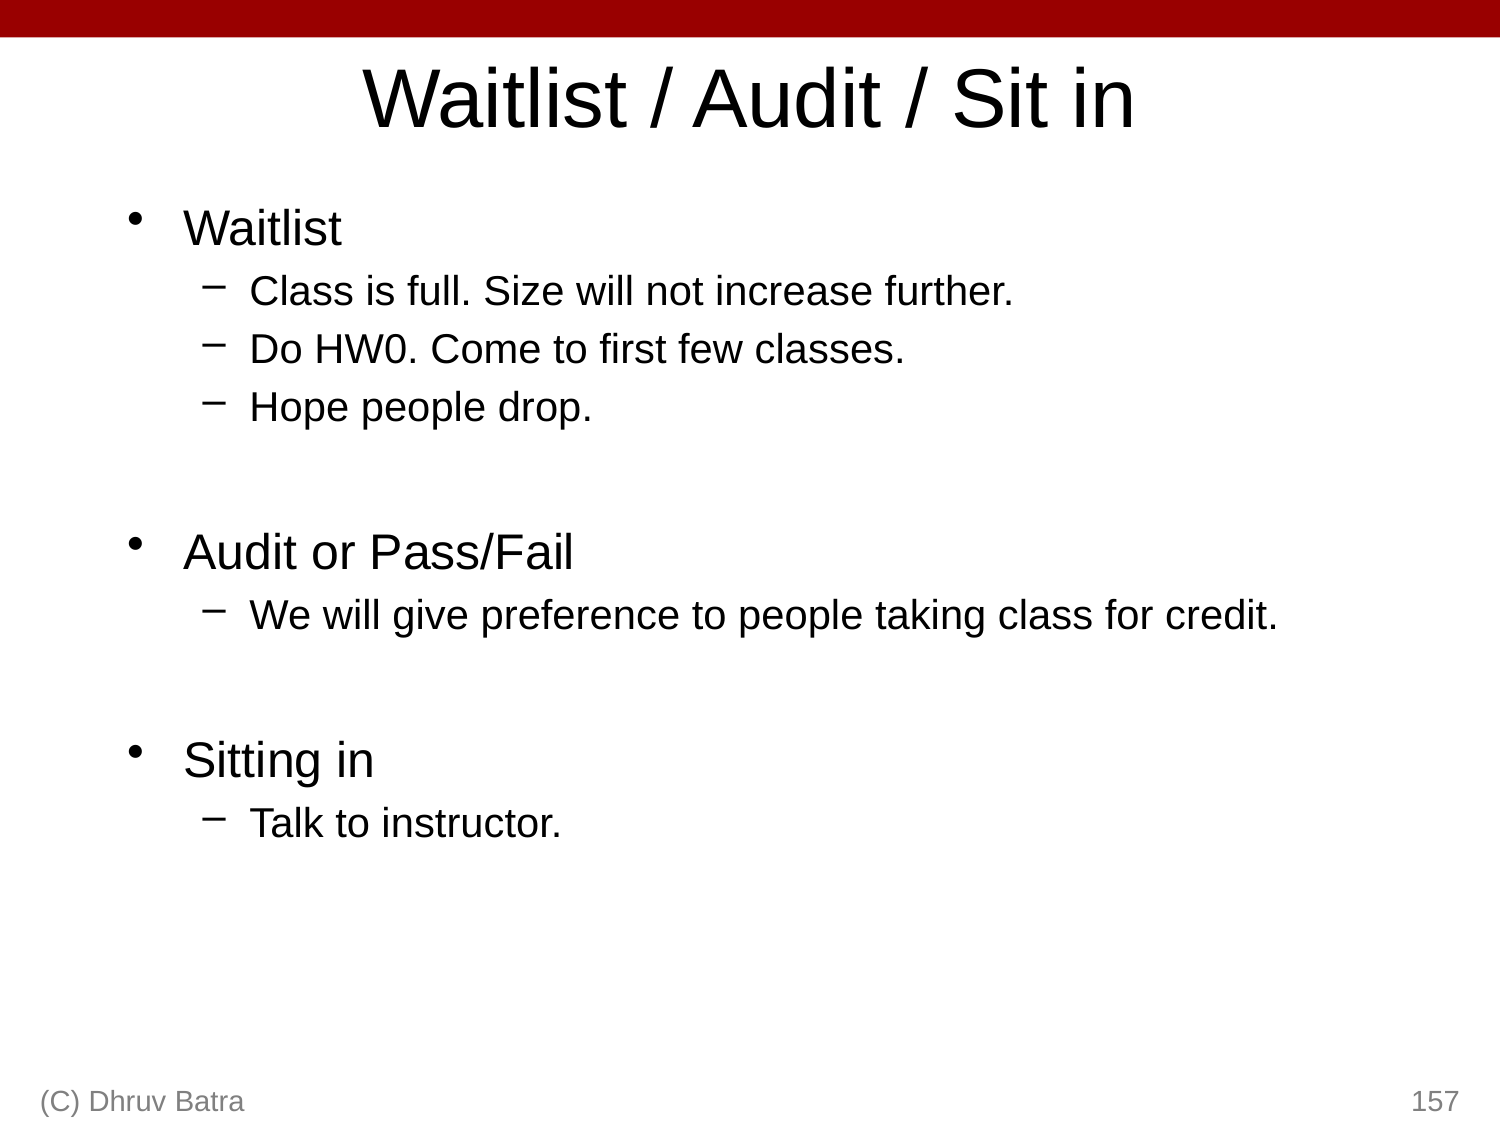

# Waitlist / Audit / Sit in
Waitlist
Class is full. Size will not increase further.
Do HW0. Come to first few classes.
Hope people drop.

Audit or Pass/Fail
We will give preference to people taking class for credit.

Sitting in
Talk to instructor.

(C) Dhruv Batra
157